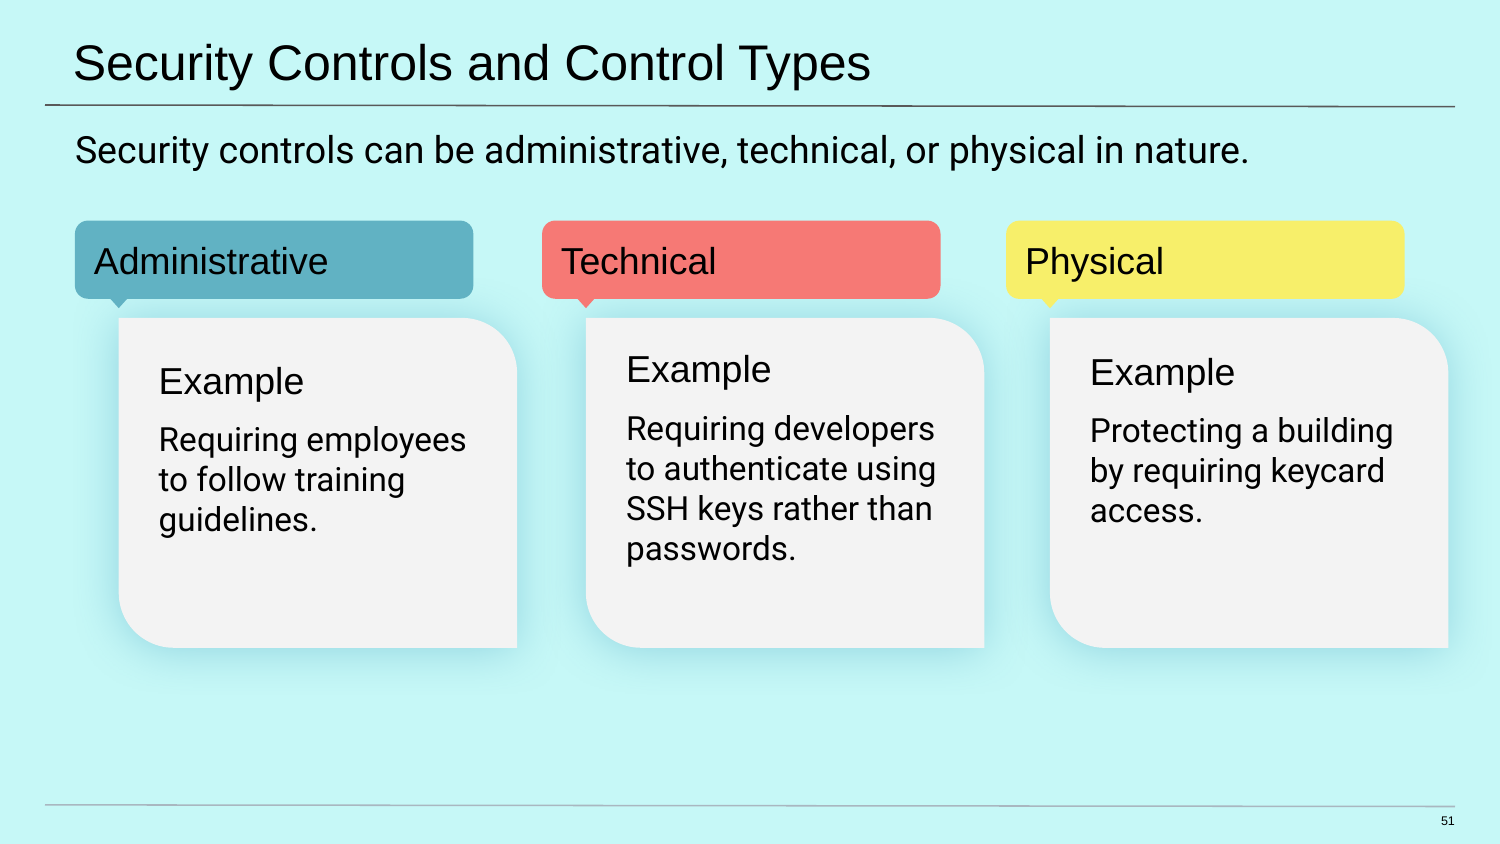

# Security Controls and Control Types
Security controls can be administrative, technical, or physical in nature.
Administrative
Technical
Physical

Example
Protecting a building
by requiring keycard access.
Example
Requiring developers
to authenticate using SSH keys rather than passwords.
Example
Requiring employees
to follow training guidelines.

51